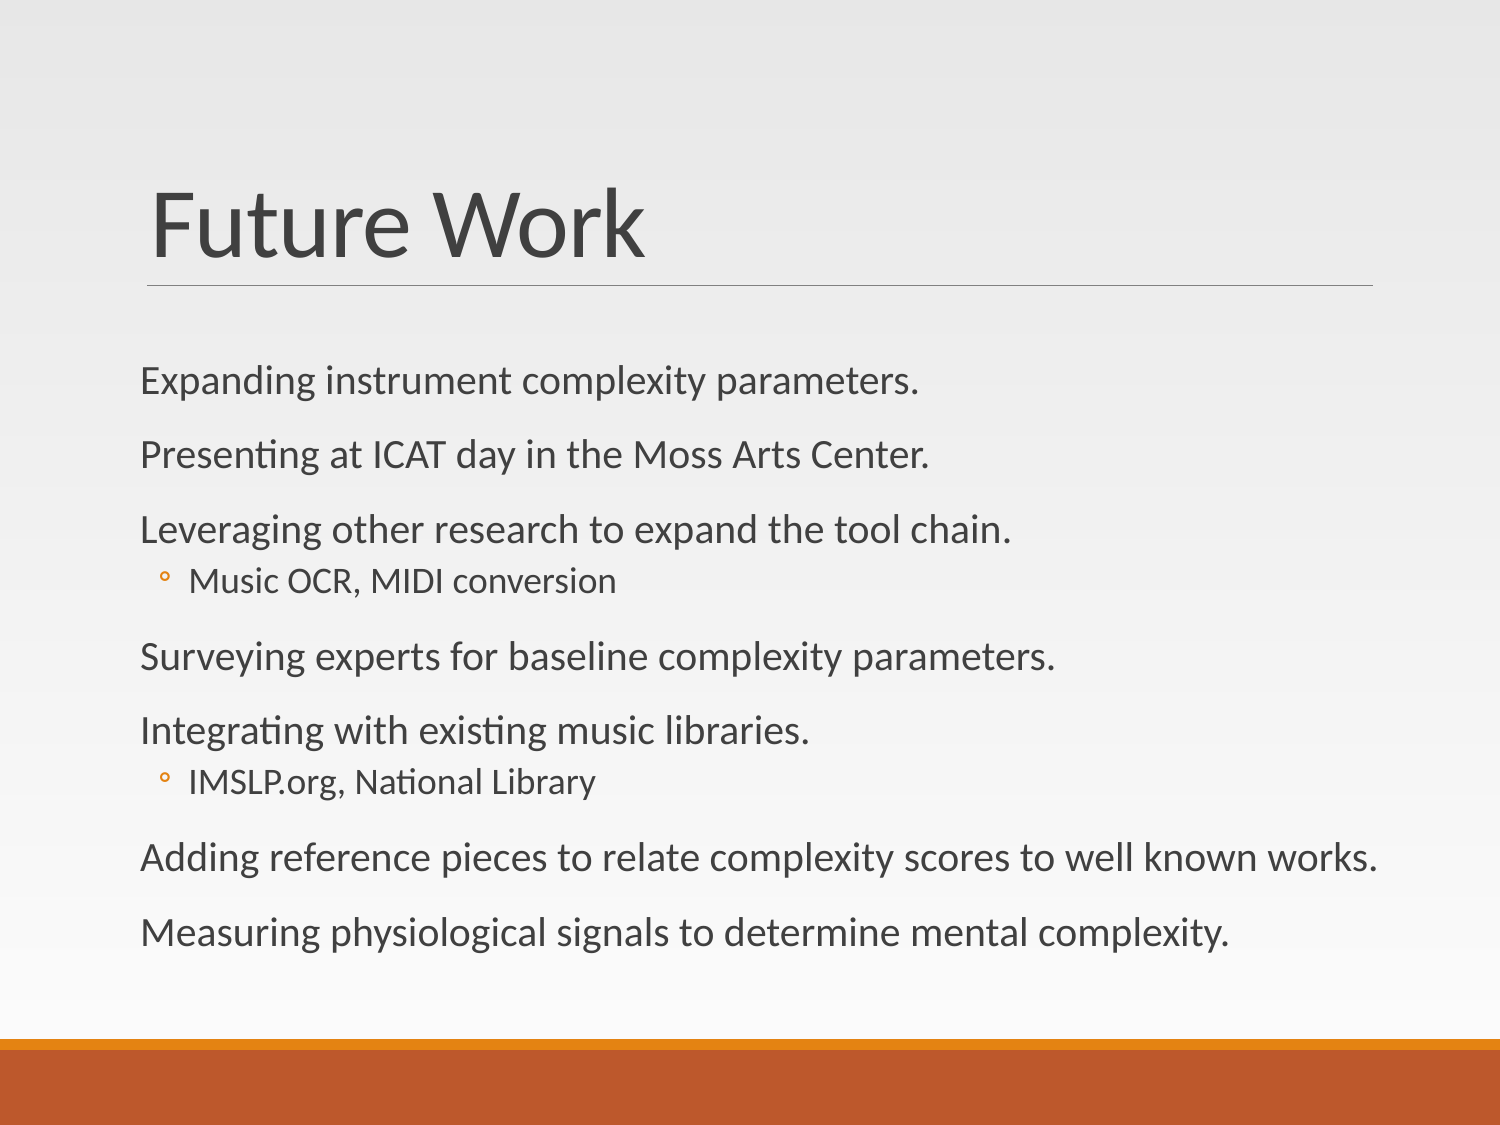

# Future Work
Expanding instrument complexity parameters.
Presenting at ICAT day in the Moss Arts Center.
Leveraging other research to expand the tool chain.
Music OCR, MIDI conversion
Surveying experts for baseline complexity parameters.
Integrating with existing music libraries.
IMSLP.org, National Library
Adding reference pieces to relate complexity scores to well known works.
Measuring physiological signals to determine mental complexity.